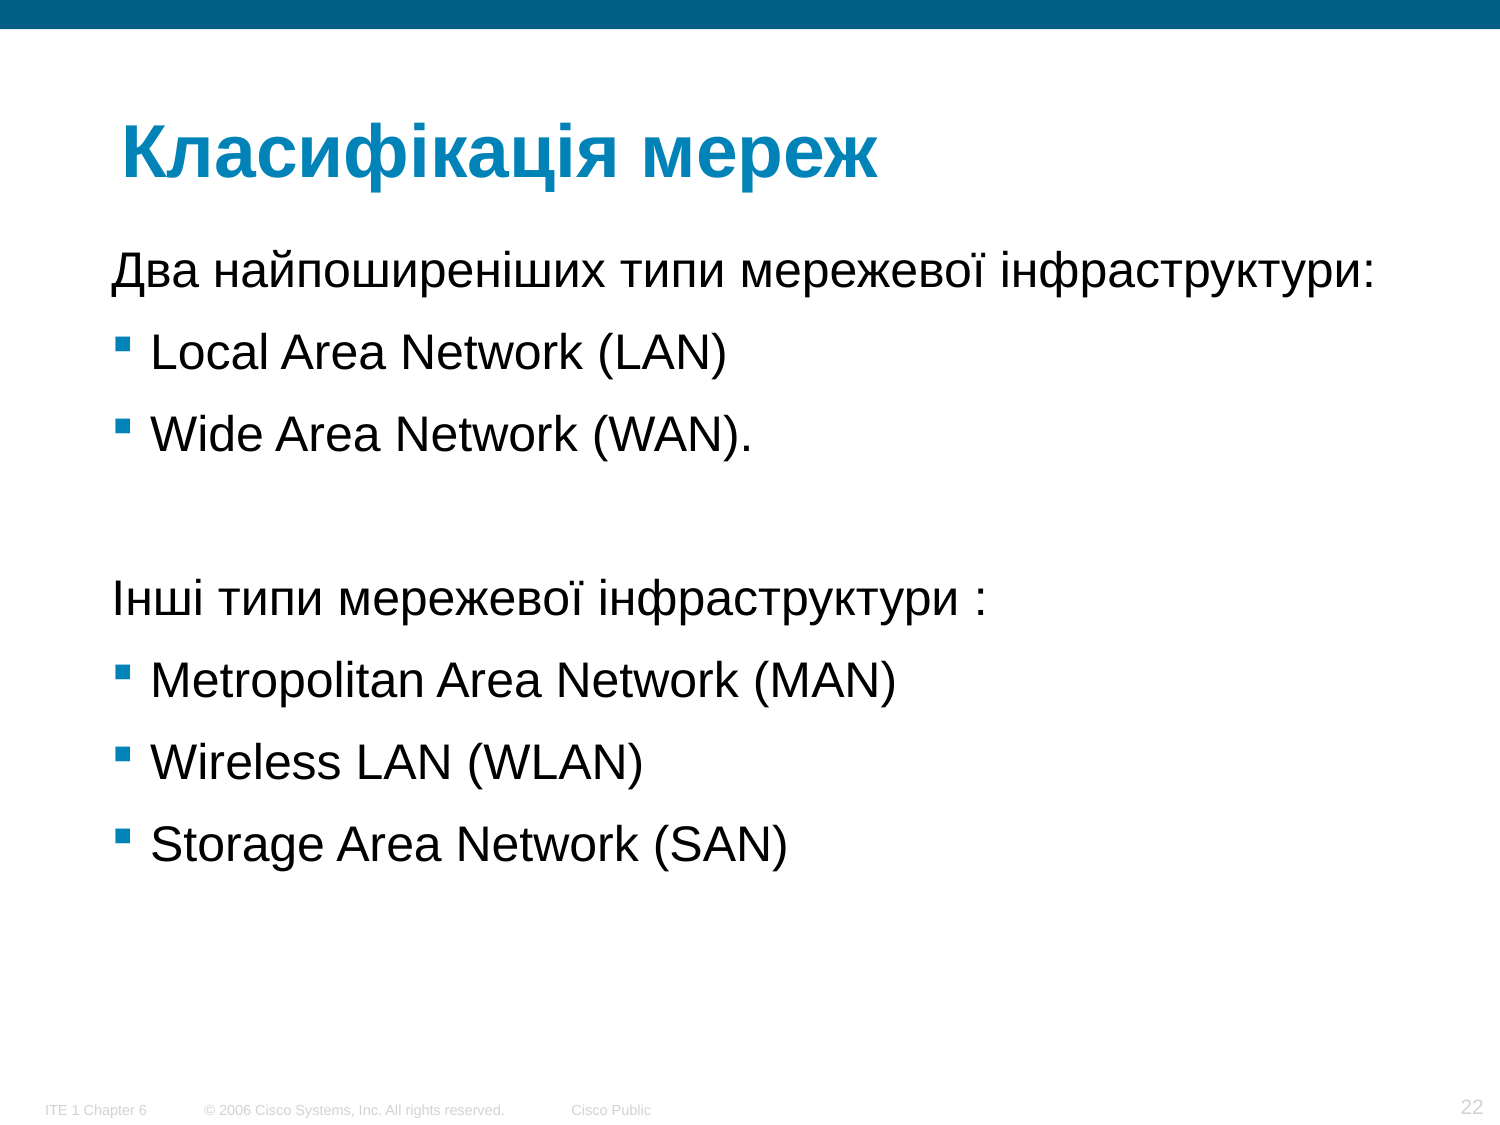

# Класифікація мереж
Два найпоширеніших типи мережевої інфраструктури:
Local Area Network (LAN)
Wide Area Network (WAN).

Інші типи мережевої інфраструктури :
Metropolitan Area Network (MAN)
Wireless LAN (WLAN)
Storage Area Network (SAN)